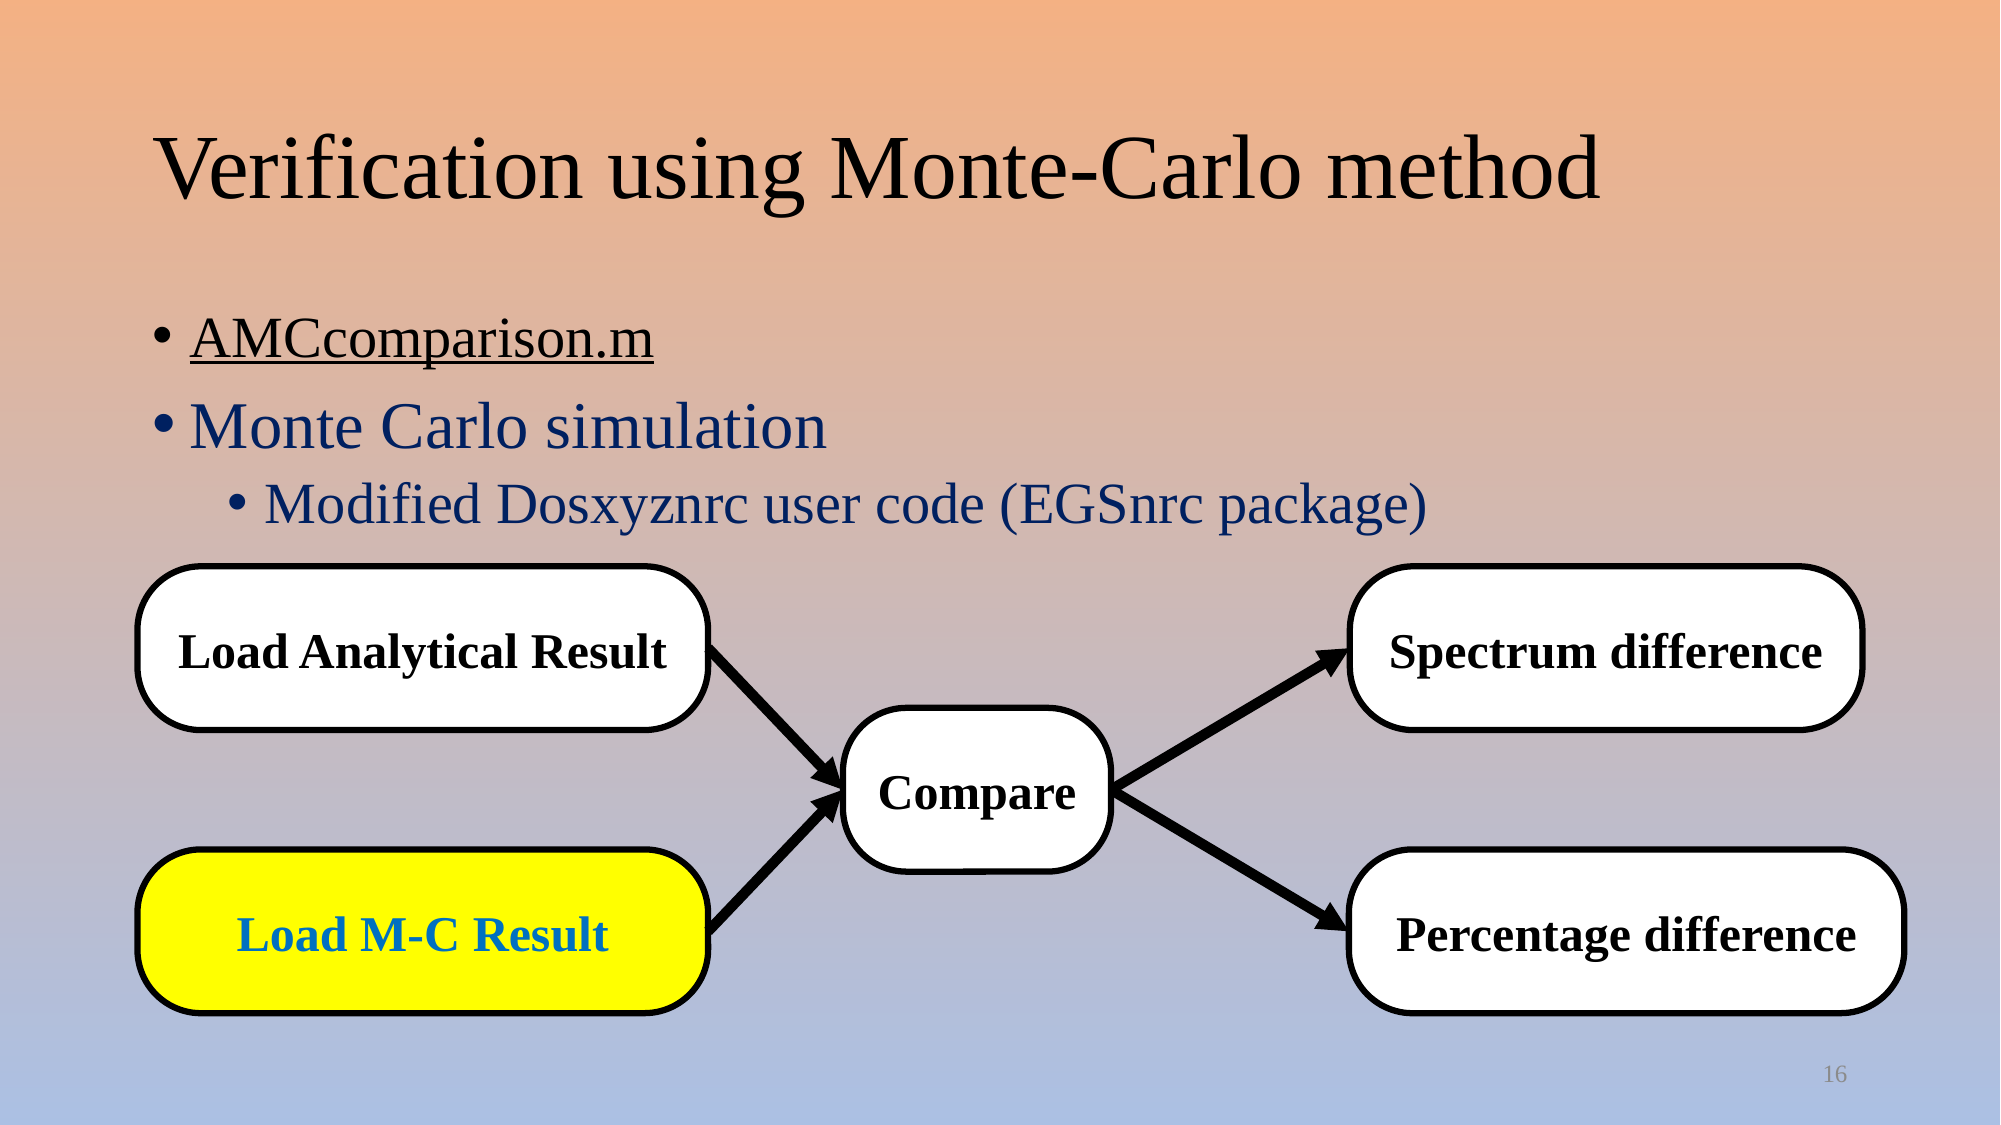

# Verification using Monte-Carlo method
AMCcomparison.m
Monte Carlo simulation
Modified Dosxyznrc user code (EGSnrc package)

Load Analytical Result
Spectrum difference
Compare
Load M-C Result
Percentage difference
16